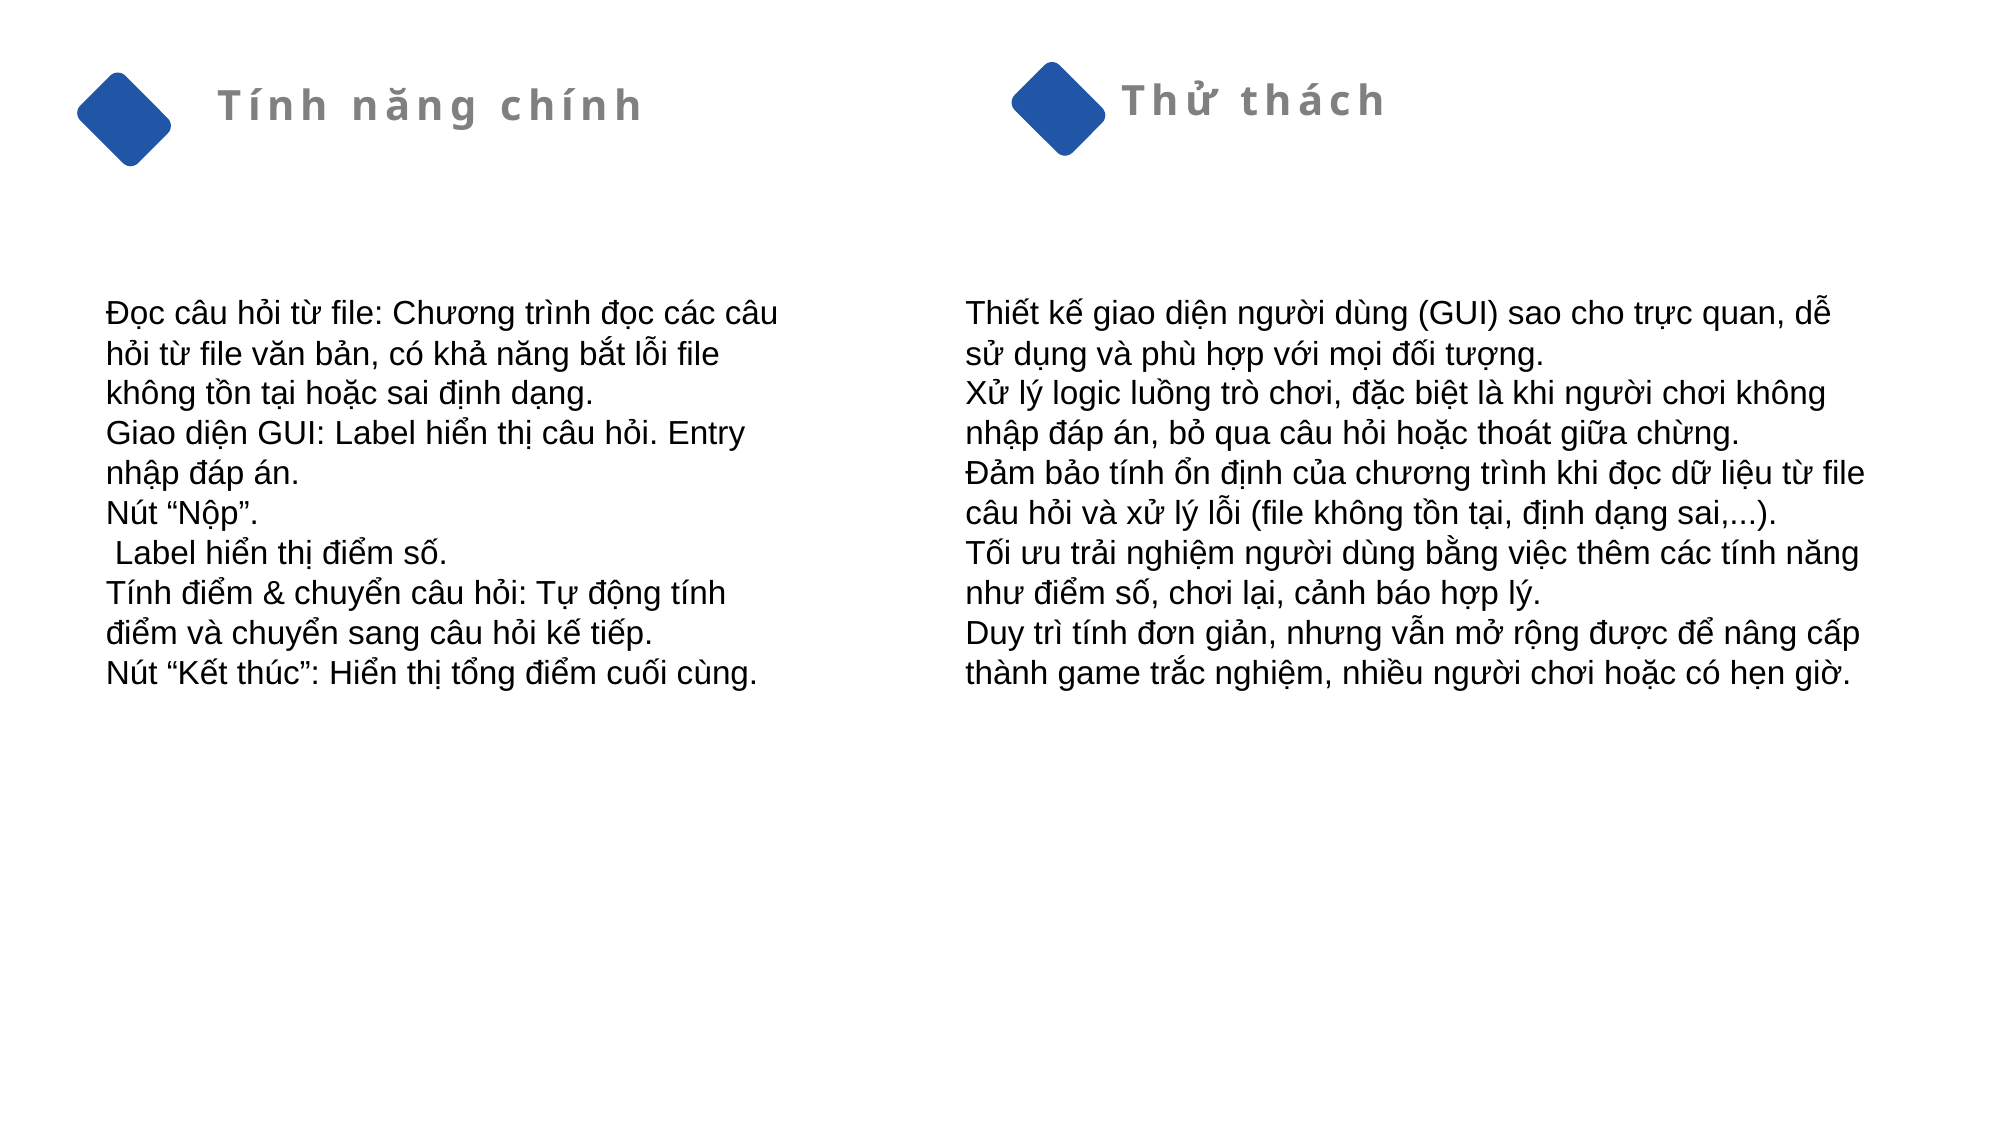

Thử thách

Tính năng chính
Đọc câu hỏi từ file: Chương trình đọc các câu hỏi từ file văn bản, có khả năng bắt lỗi file không tồn tại hoặc sai định dạng.
Giao diện GUI: Label hiển thị câu hỏi. Entry nhập đáp án.
Nút “Nộp”.
 Label hiển thị điểm số.
Tính điểm & chuyển câu hỏi: Tự động tính điểm và chuyển sang câu hỏi kế tiếp.
Nút “Kết thúc”: Hiển thị tổng điểm cuối cùng.
Thiết kế giao diện người dùng (GUI) sao cho trực quan, dễ sử dụng và phù hợp với mọi đối tượng.
Xử lý logic luồng trò chơi, đặc biệt là khi người chơi không nhập đáp án, bỏ qua câu hỏi hoặc thoát giữa chừng.
Đảm bảo tính ổn định của chương trình khi đọc dữ liệu từ file câu hỏi và xử lý lỗi (file không tồn tại, định dạng sai,...).
Tối ưu trải nghiệm người dùng bằng việc thêm các tính năng như điểm số, chơi lại, cảnh báo hợp lý.
Duy trì tính đơn giản, nhưng vẫn mở rộng được để nâng cấp thành game trắc nghiệm, nhiều người chơi hoặc có hẹn giờ.